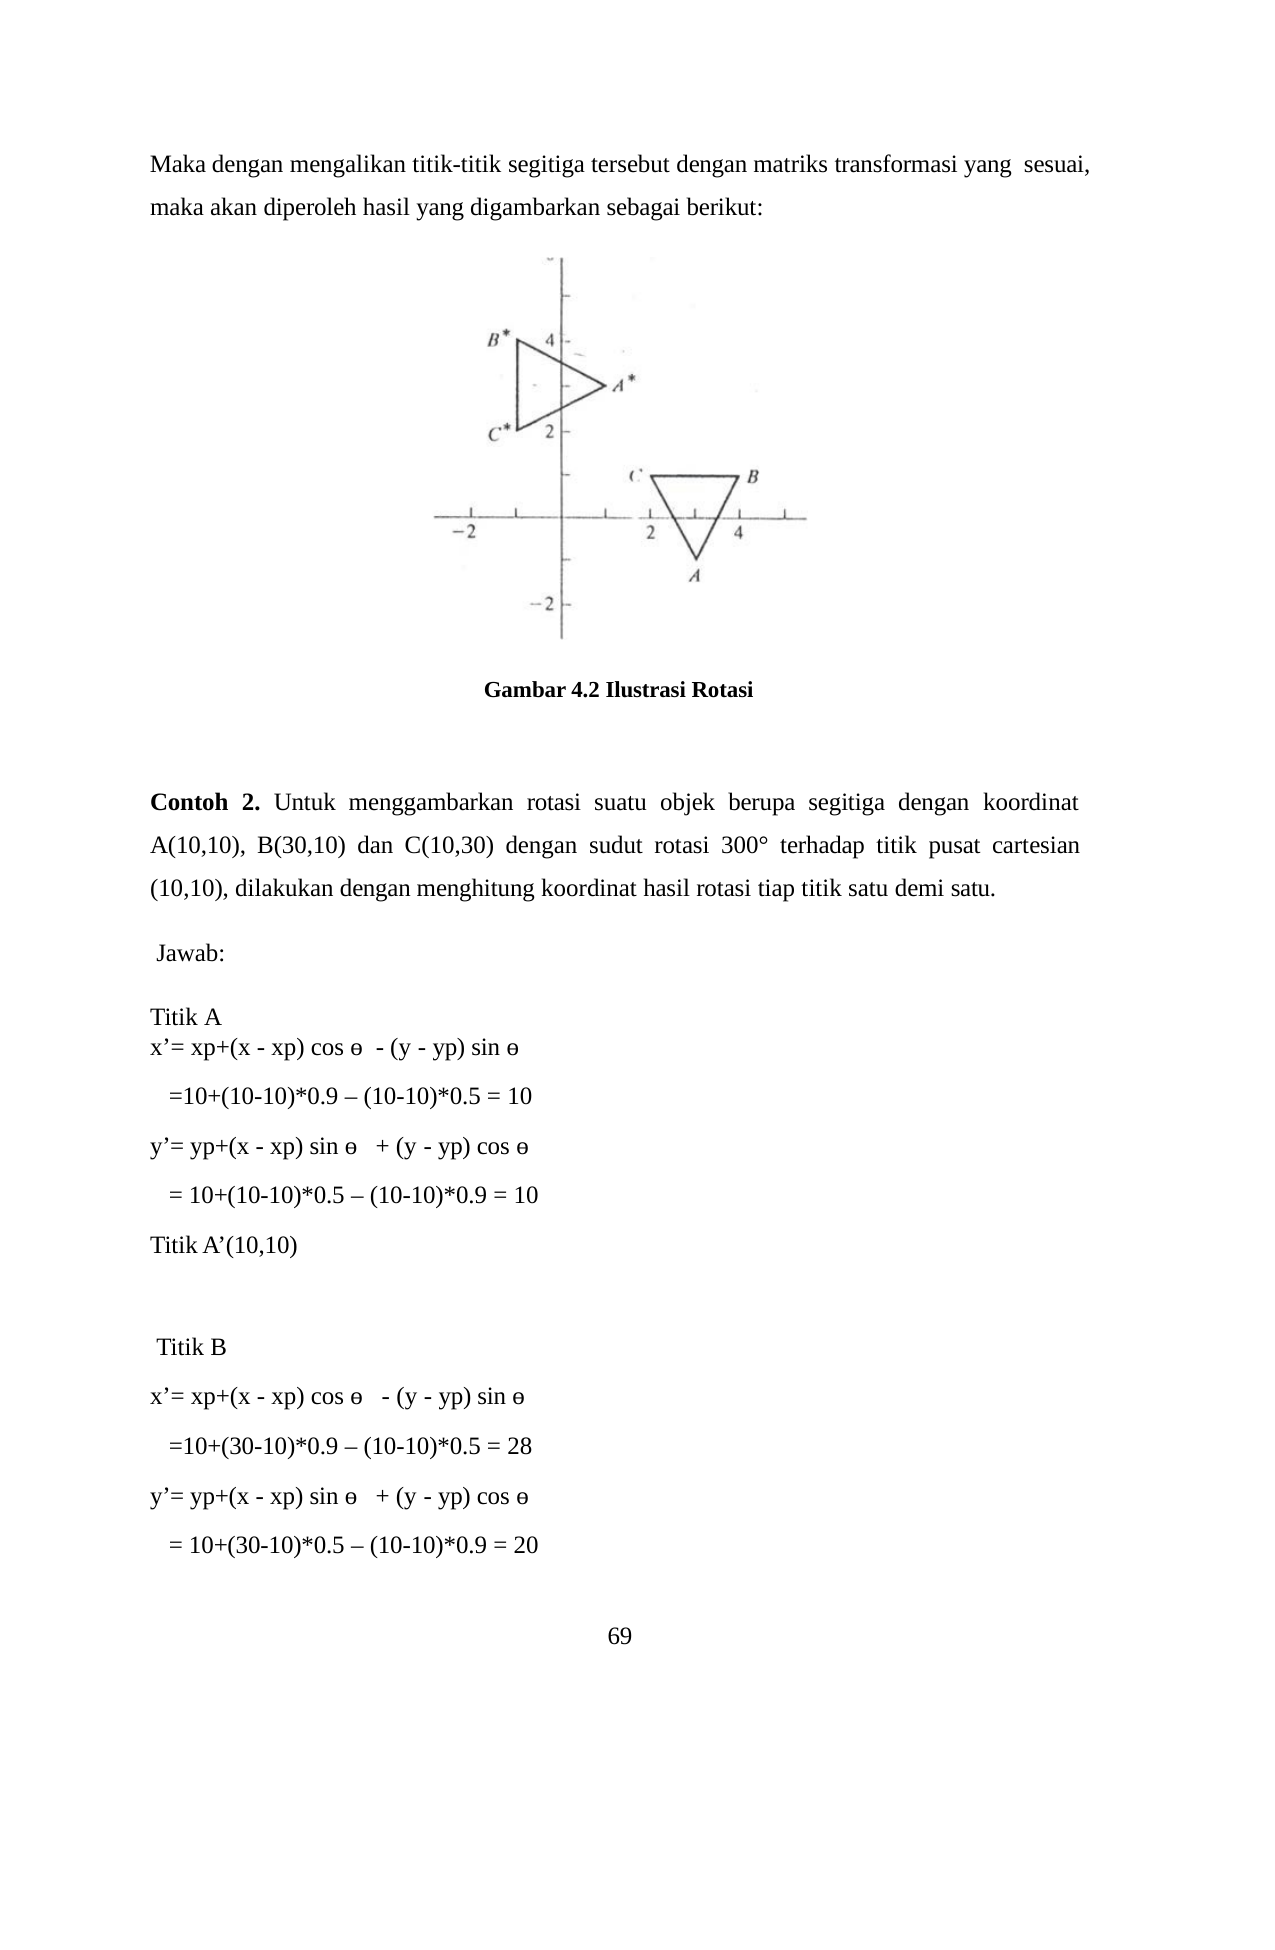

Maka dengan mengalikan titik-titik segitiga tersebut dengan matriks transformasi yang  sesuai, maka akan diperoleh hasil yang digambarkan sebagai berikut:

Gambar 4.2 Ilustrasi Rotasi
Contoh 2. Untuk menggambarkan rotasi suatu objek berupa segitiga dengan koordinat  A(10,10), B(30,10) dan C(10,30) dengan sudut rotasi 300° terhadap titik pusat cartesian  (10,10), dilakukan dengan menghitung koordinat hasil rotasi tiap titik satu demi satu.

Jawab:

Titik A
x’= xp+(x - xp) cos ɵ - (y - yp) sin ɵ
=10+(10-10)*0.9 – (10-10)*0.5 = 10
y’= yp+(x - xp) sin ɵ + (y - yp) cos ɵ
= 10+(10-10)*0.5 – (10-10)*0.9 = 10
Titik A’(10,10)

Titik B
x’= xp+(x - xp) cos ɵ - (y - yp) sin ɵ
=10+(30-10)*0.9 – (10-10)*0.5 = 28
y’= yp+(x - xp) sin ɵ + (y - yp) cos ɵ
= 10+(30-10)*0.5 – (10-10)*0.9 = 20
69